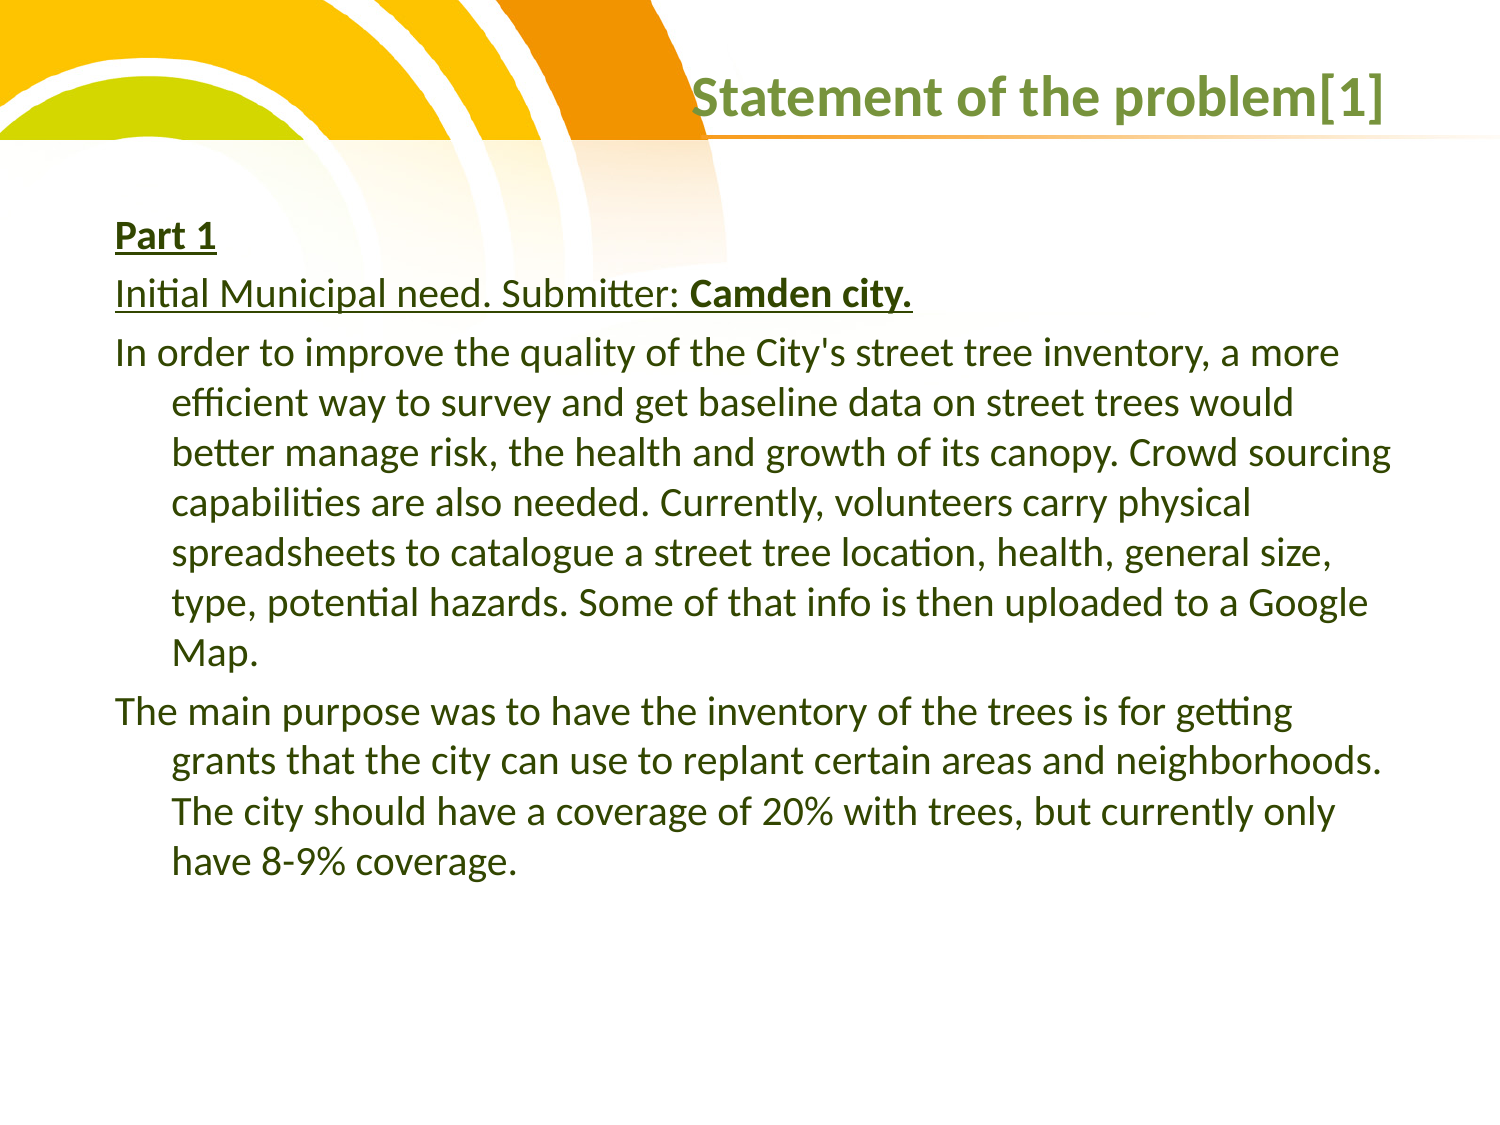

# Statement of the problem[1]
Part 1
Initial Municipal need. Submitter: Camden city.
In order to improve the quality of the City's street tree inventory, a more efficient way to survey and get baseline data on street trees would better manage risk, the health and growth of its canopy. Crowd sourcing capabilities are also needed. Currently, volunteers carry physical spreadsheets to catalogue a street tree location, health, general size, type, potential hazards. Some of that info is then uploaded to a Google Map.
The main purpose was to have the inventory of the trees is for getting grants that the city can use to replant certain areas and neighborhoods. The city should have a coverage of 20% with trees, but currently only have 8-9% coverage.